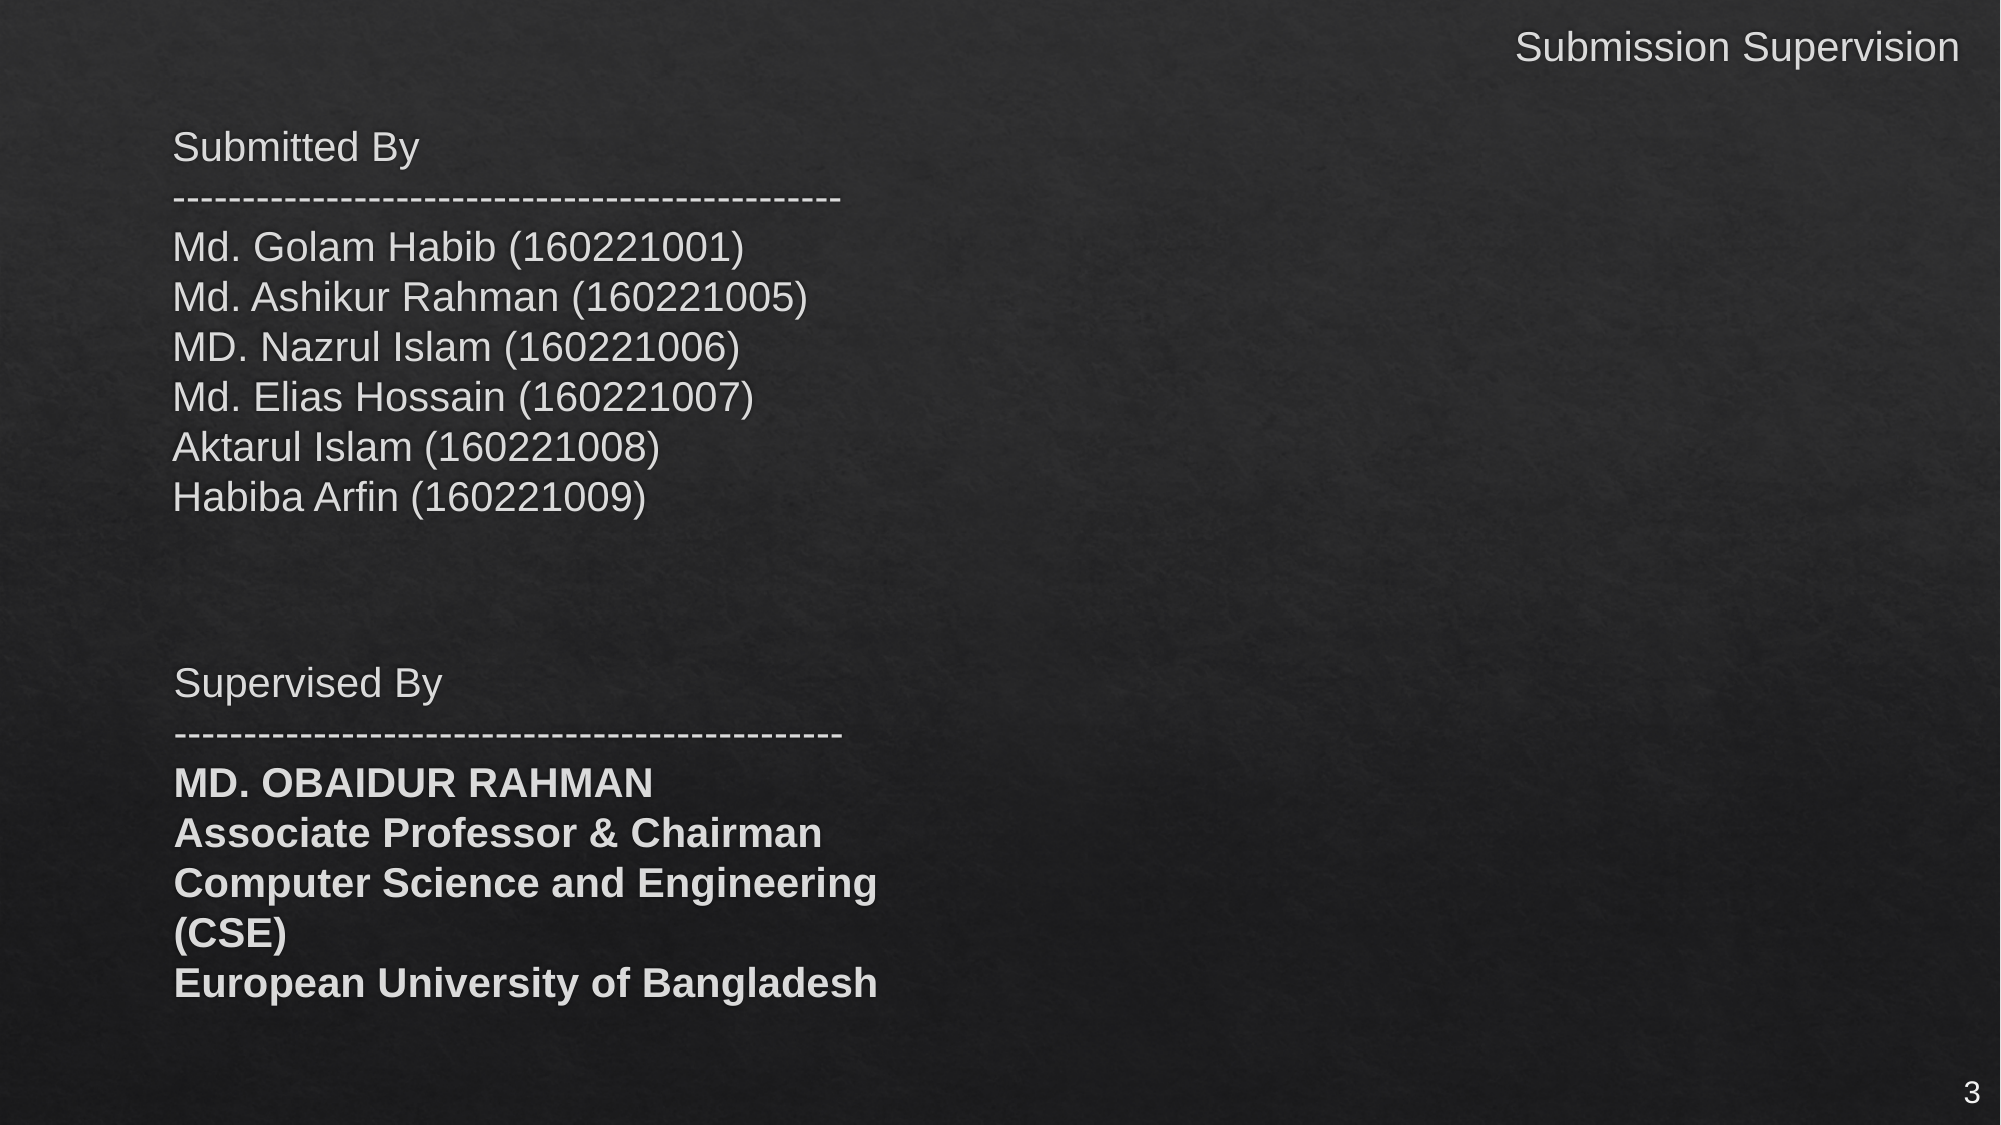

# Submission Supervision
Submitted By
------------------------------------------------
Md. Golam Habib (160221001)
Md. Ashikur Rahman (160221005)
MD. Nazrul Islam (160221006)
Md. Elias Hossain (160221007)
Aktarul Islam (160221008)
Habiba Arfin (160221009)

Supervised By
------------------------------------------------
MD. OBAIDUR RAHMAN
Associate Professor & Chairman
Computer Science and Engineering (CSE)
European University of Bangladesh

3